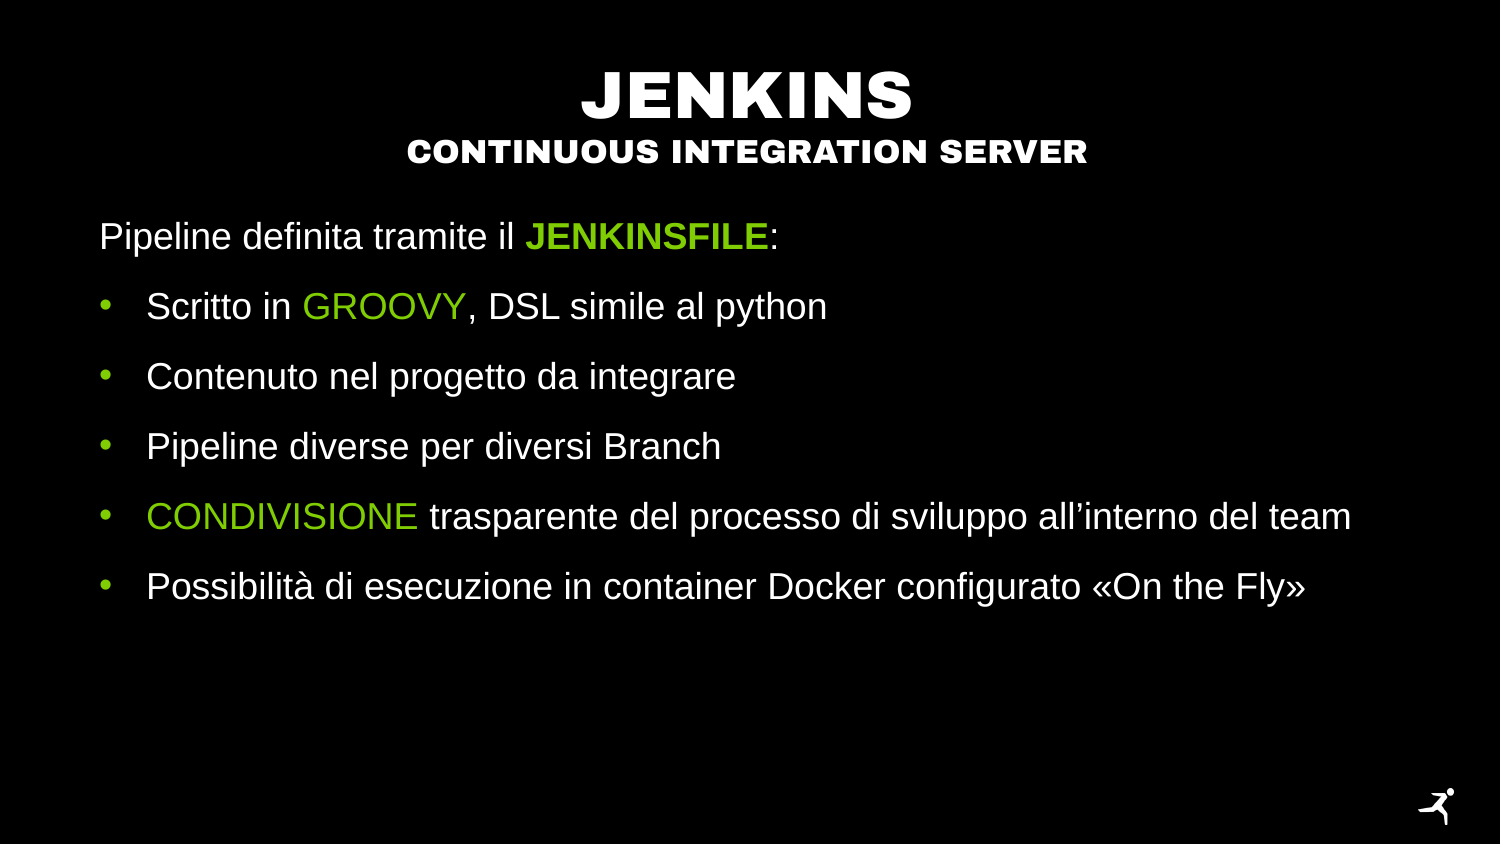

# jenkins
Continuous integration server
Pipeline definita tramite il Jenkinsfile:
Scritto in groovy, DSL simile al python
Contenuto nel progetto da integrare
Pipeline diverse per diversi Branch
Condivisione trasparente del processo di sviluppo all’interno del team
Possibilità di esecuzione in container Docker configurato «On the Fly»